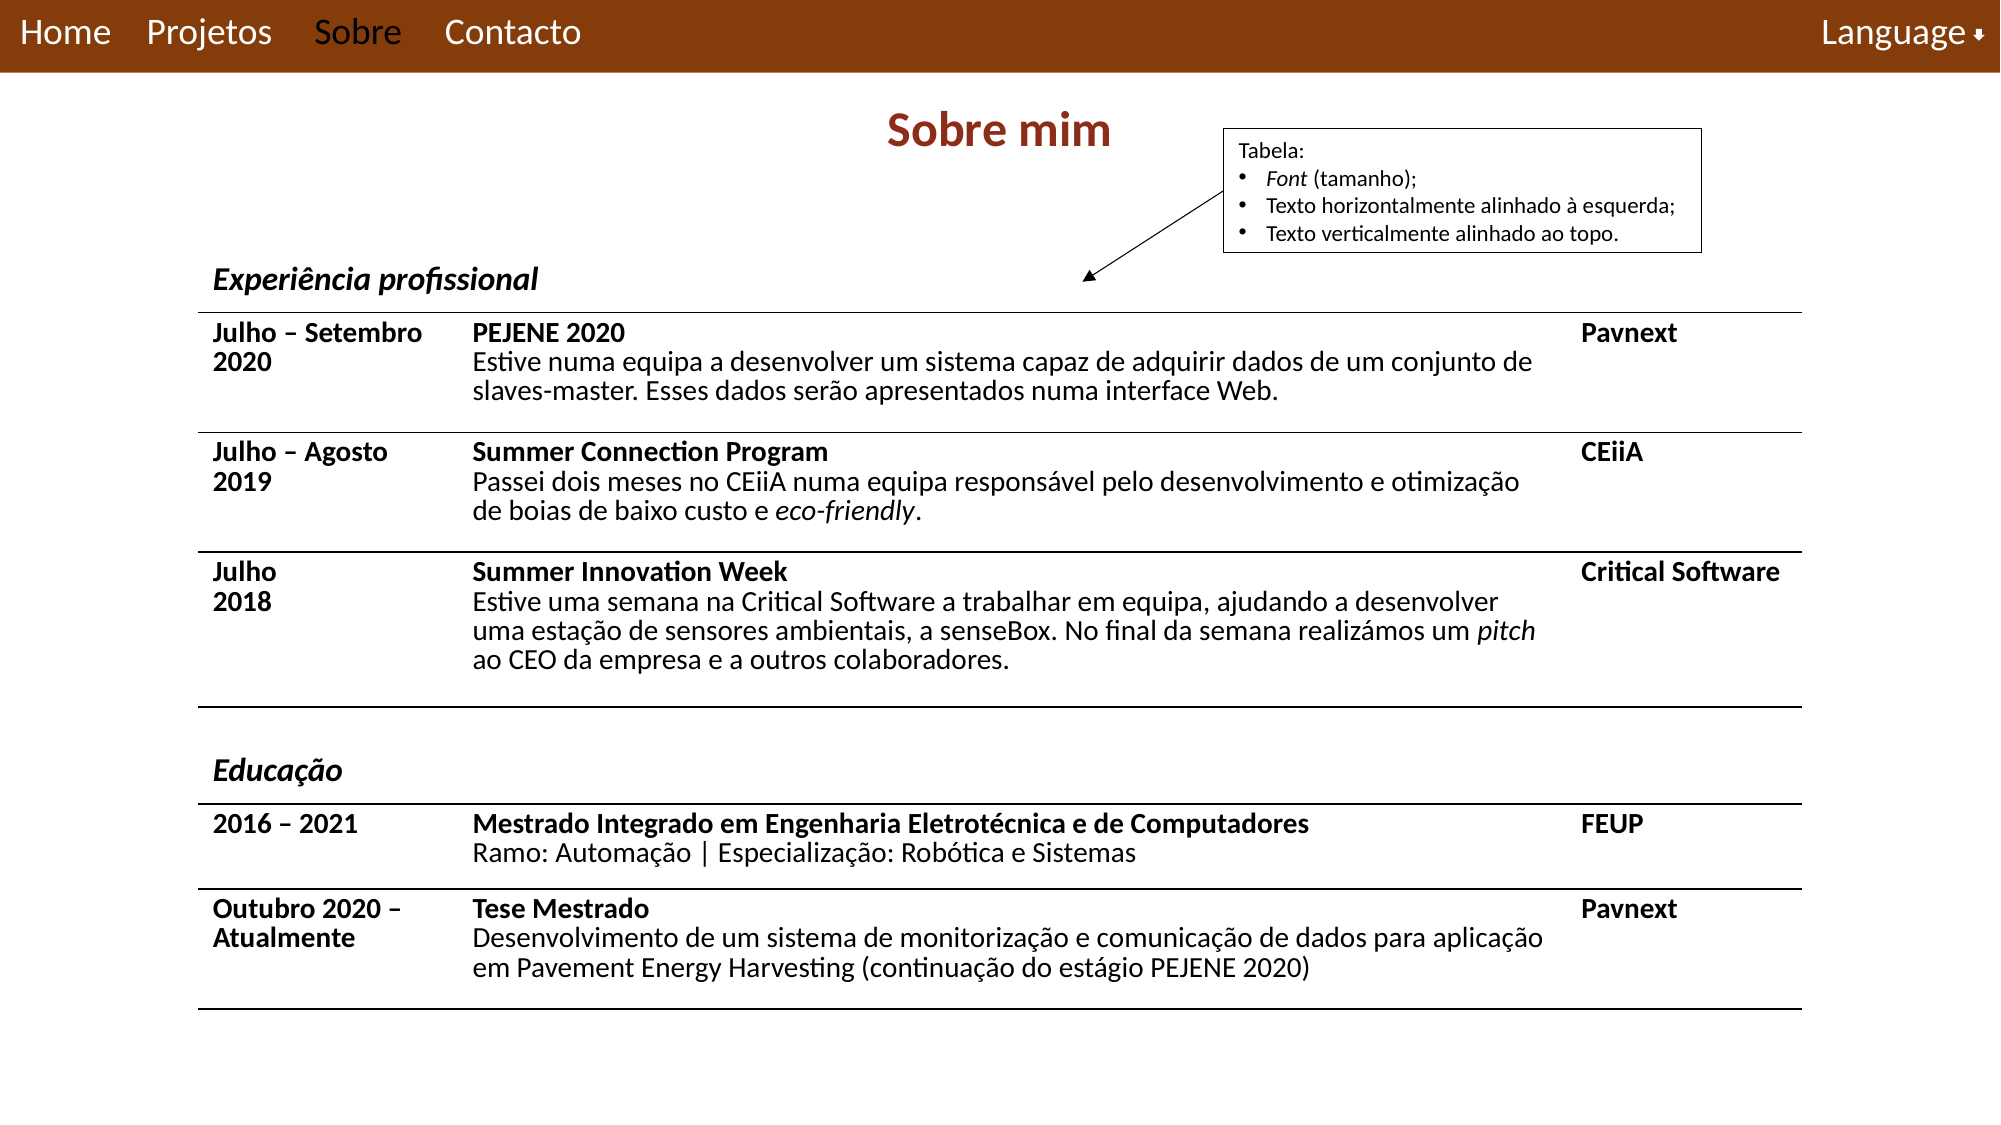

Home
Projetos
Sobre
Contacto
Language

Sobre mim
Tabela:
Font (tamanho);
Texto horizontalmente alinhado à esquerda;
Texto verticalmente alinhado ao topo.
| Experiência profissional |  |  |
| --- | --- | --- |
| Julho – Setembro 2020 | PEJENE 2020 Estive numa equipa a desenvolver um sistema capaz de adquirir dados de um conjunto de slaves-master. Esses dados serão apresentados numa interface Web. | Pavnext |
| Julho – Agosto 2019 | Summer Connection Program Passei dois meses no CEiiA numa equipa responsável pelo desenvolvimento e otimização de boias de baixo custo e eco-friendly. | CEiiA |
| Julho 2018 | Summer Innovation Week Estive uma semana na Critical Software a trabalhar em equipa, ajudando a desenvolver uma estação de sensores ambientais, a senseBox. No final da semana realizámos um pitch ao CEO da empresa e a outros colaboradores. | Critical Software |
| Educação |  |  |
| --- | --- | --- |
| 2016 – 2021 | Mestrado Integrado em Engenharia Eletrotécnica e de Computadores Ramo: Automação | Especialização: Robótica e Sistemas | FEUP |
| Outubro 2020 –Atualmente | Tese Mestrado Desenvolvimento de um sistema de monitorização e comunicação de dados para aplicação em Pavement Energy Harvesting (continuação do estágio PEJENE 2020) | Pavnext |